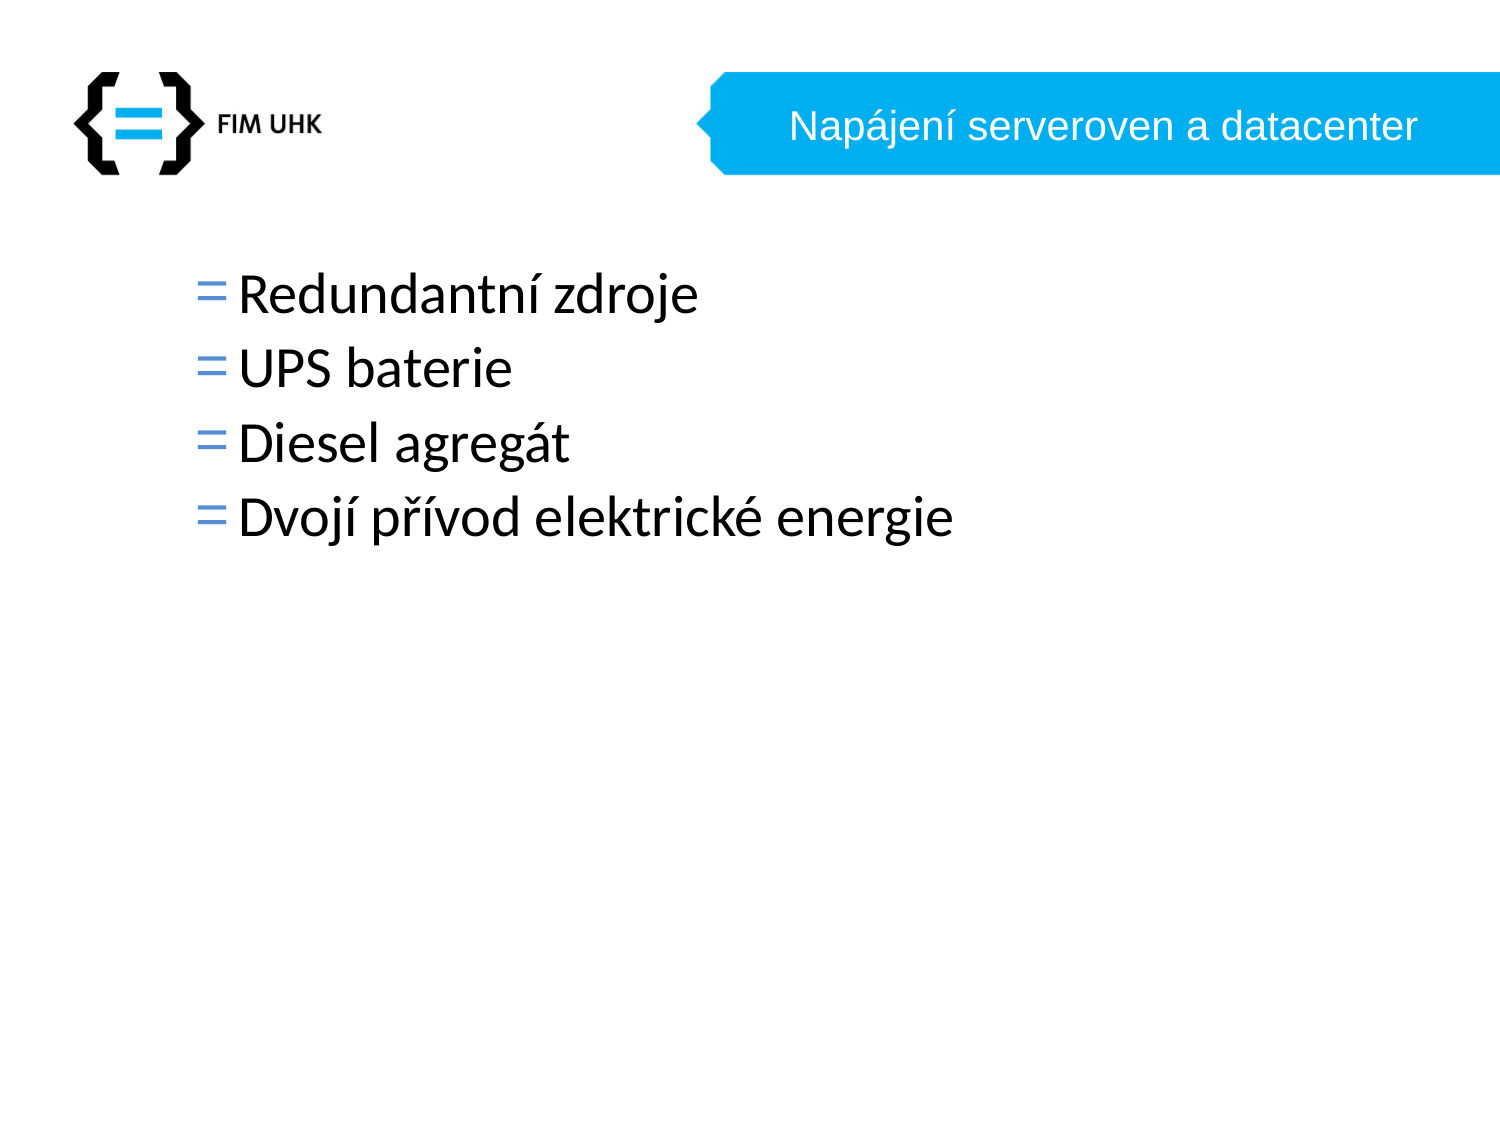

# Napájení serveroven a datacenter
Redundantní zdroje
UPS baterie
Diesel agregát
Dvojí přívod elektrické energie